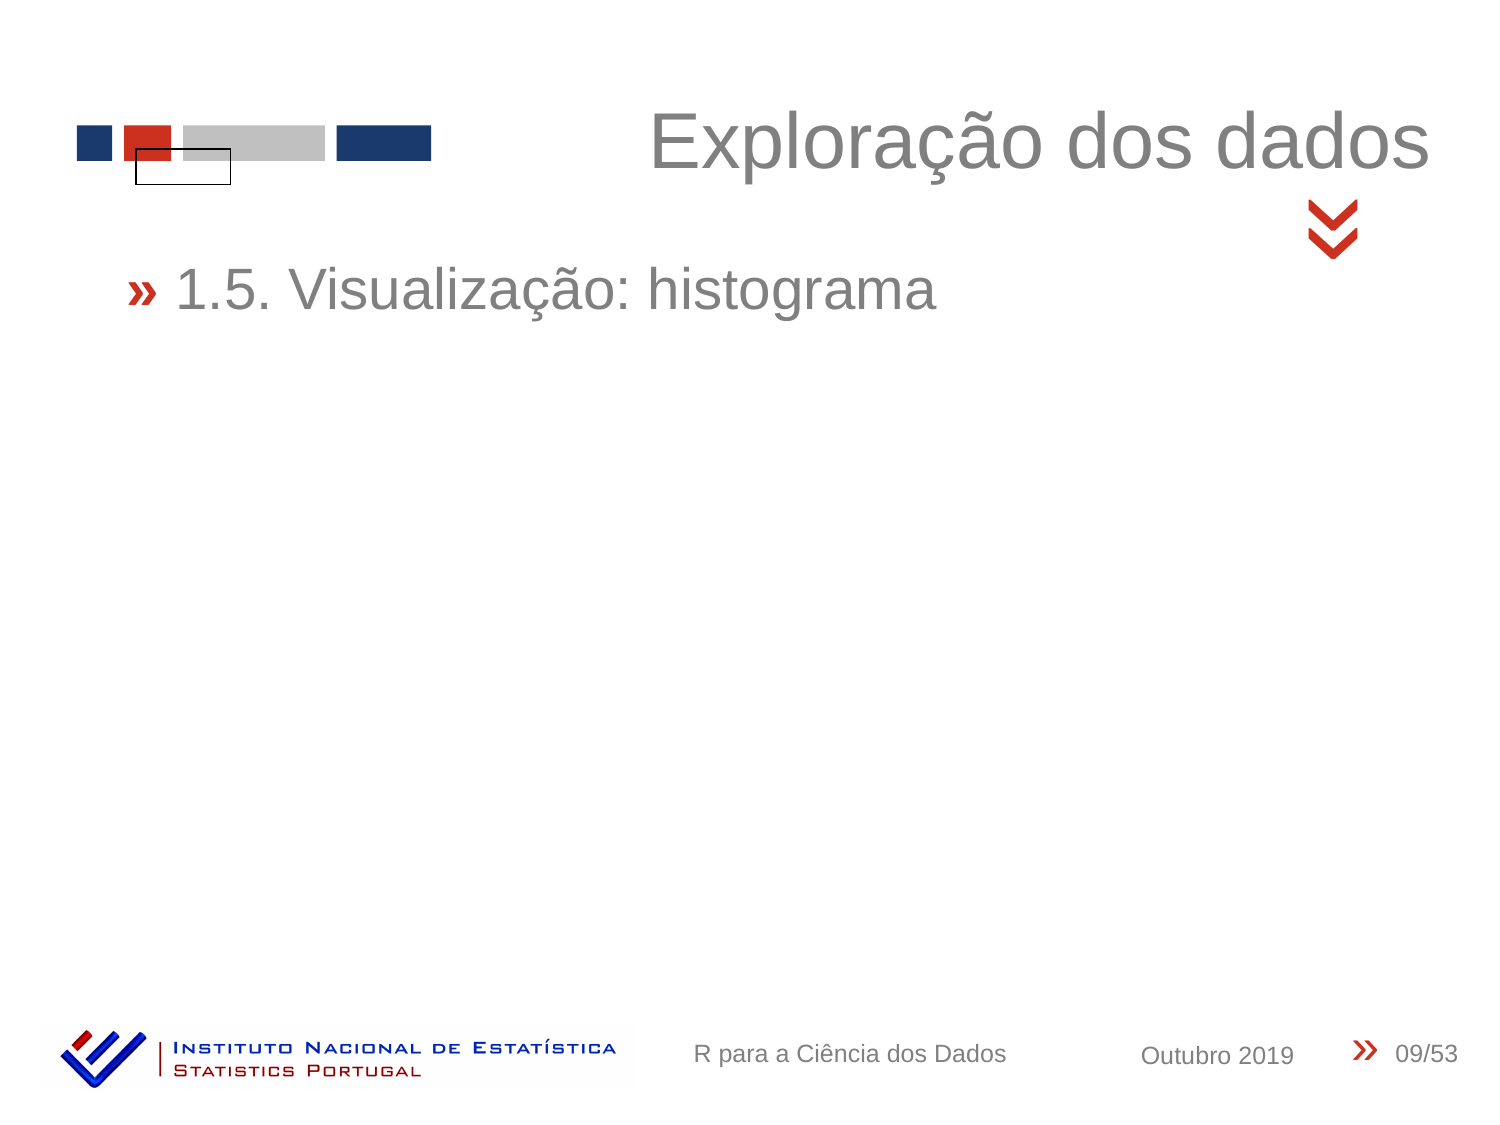

Exploração dos dados
«
» 1.5. Visualização: histograma
09